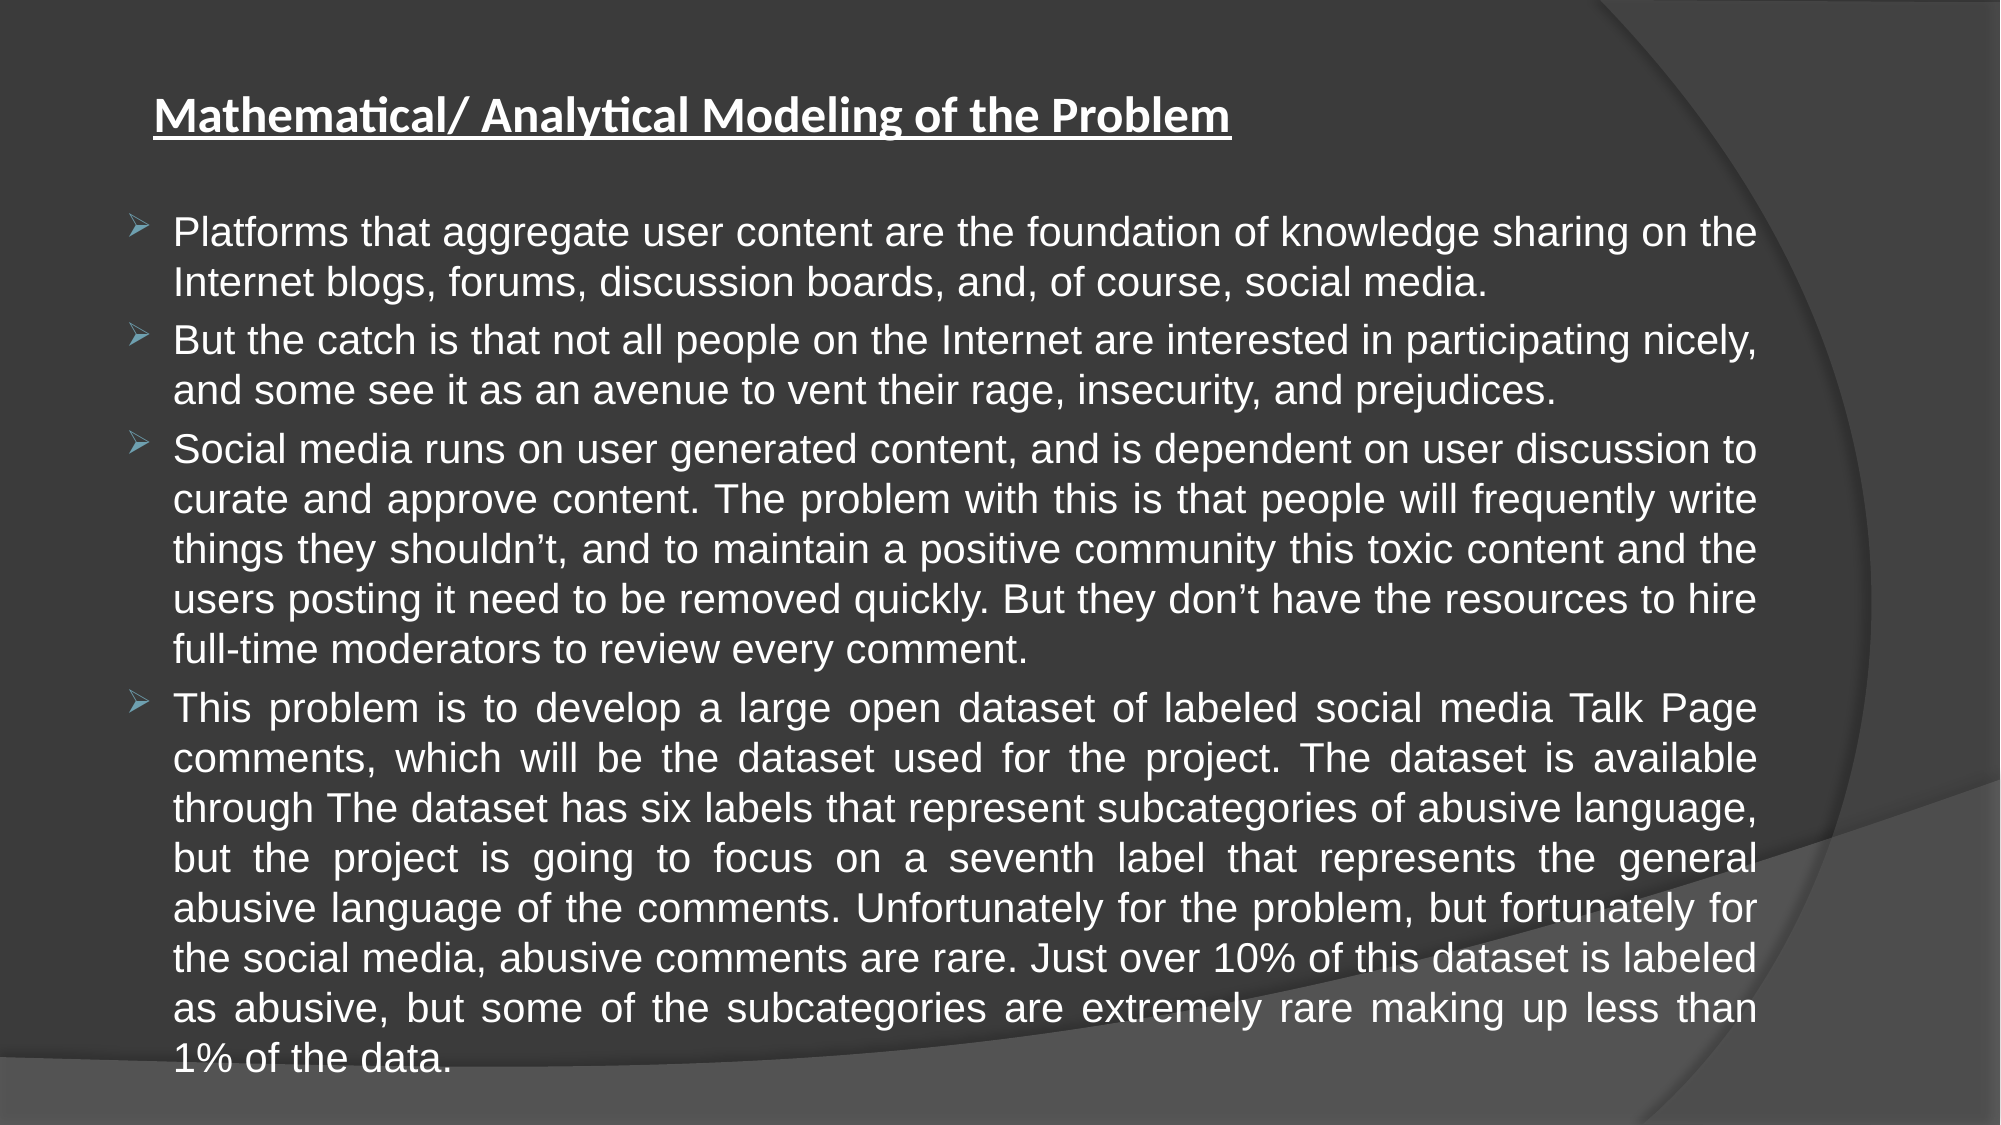

# Mathematical/ Analytical Modeling of the Problem
Platforms that aggregate user content are the foundation of knowledge sharing on the Internet blogs, forums, discussion boards, and, of course, social media.
But the catch is that not all people on the Internet are interested in participating nicely, and some see it as an avenue to vent their rage, insecurity, and prejudices.
Social media runs on user generated content, and is dependent on user discussion to curate and approve content. The problem with this is that people will frequently write things they shouldn’t, and to maintain a positive community this toxic content and the users posting it need to be removed quickly. But they don’t have the resources to hire full-time moderators to review every comment.
This problem is to develop a large open dataset of labeled social media Talk Page comments, which will be the dataset used for the project. The dataset is available through The dataset has six labels that represent subcategories of abusive language, but the project is going to focus on a seventh label that represents the general abusive language of the comments. Unfortunately for the problem, but fortunately for the social media, abusive comments are rare. Just over 10% of this dataset is labeled as abusive, but some of the subcategories are extremely rare making up less than 1% of the data.